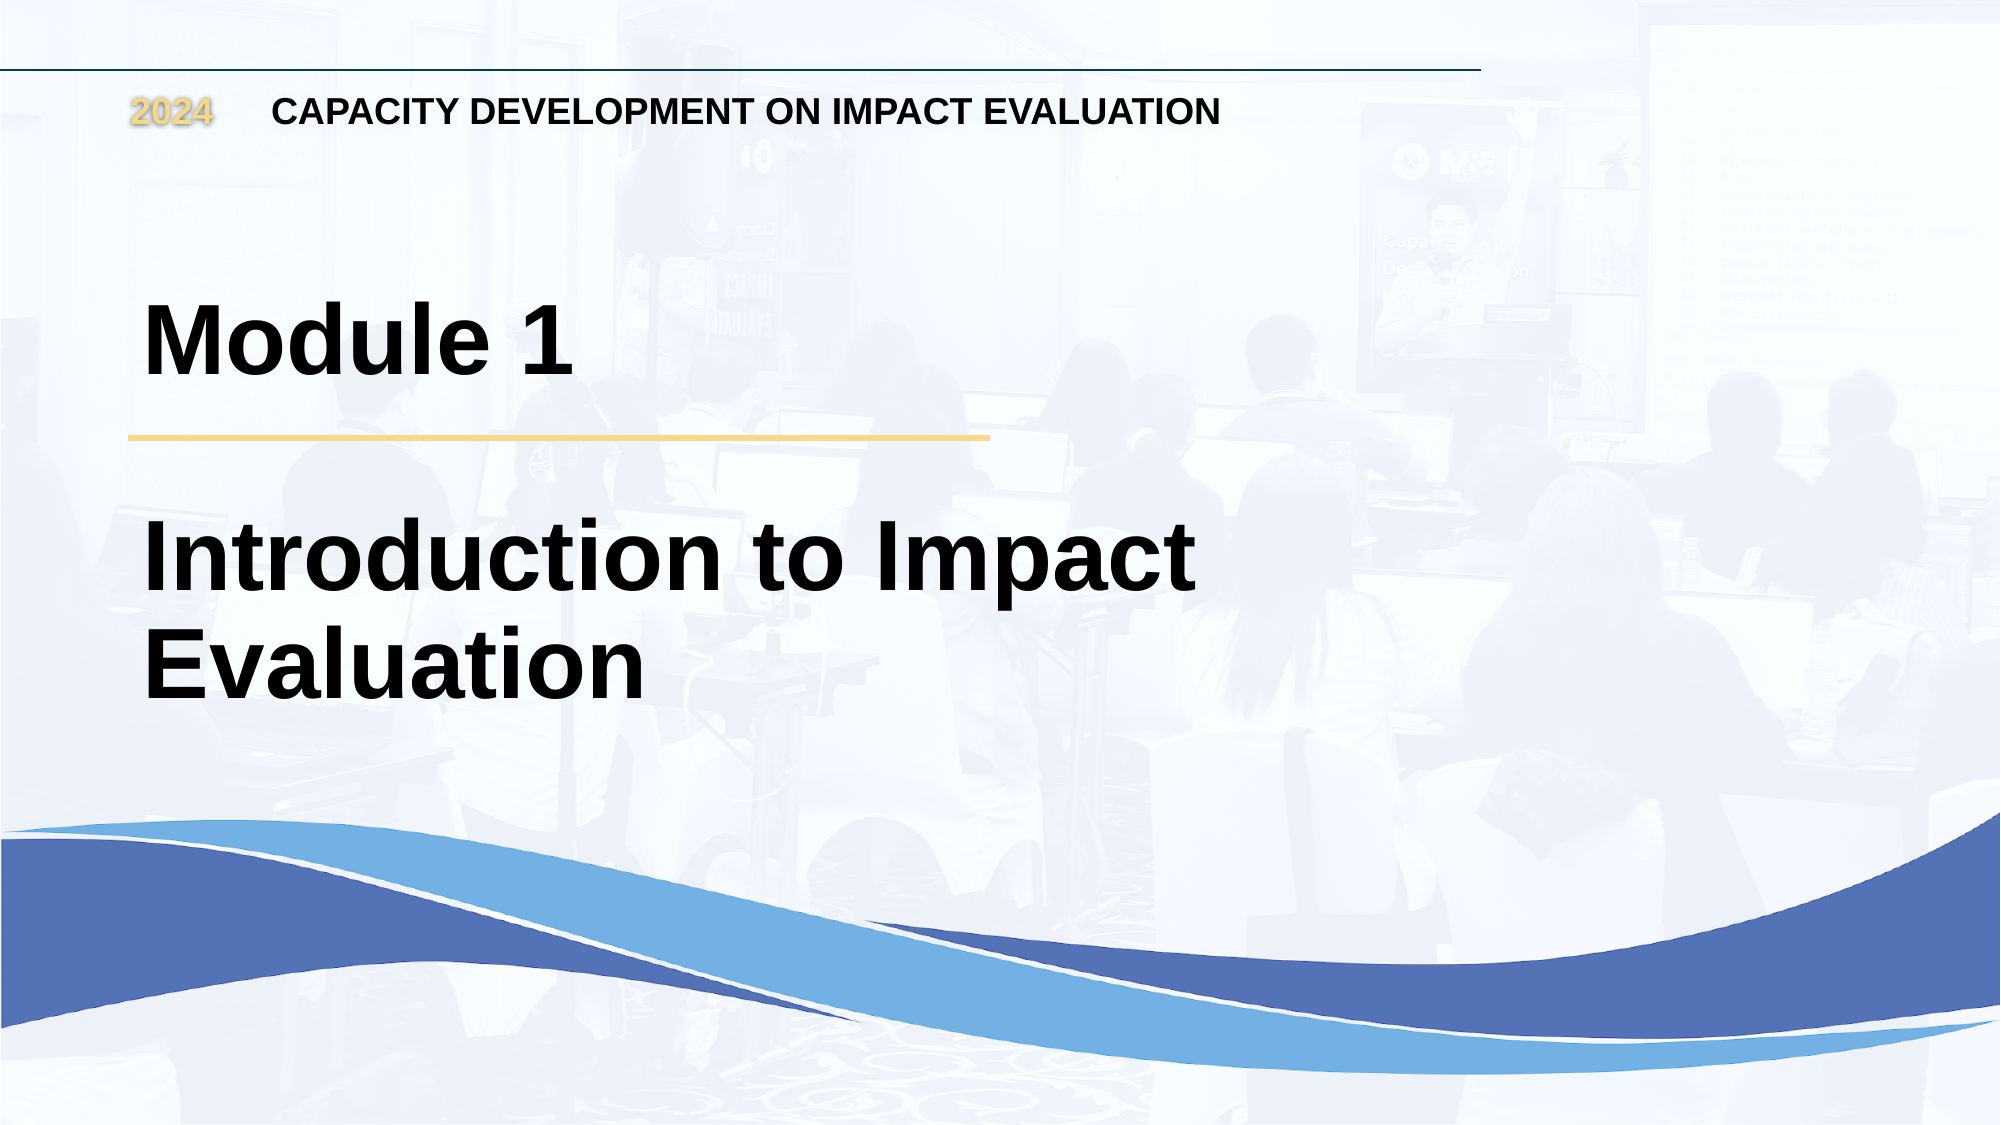

# Module 1 Introduction to Impact Evaluation